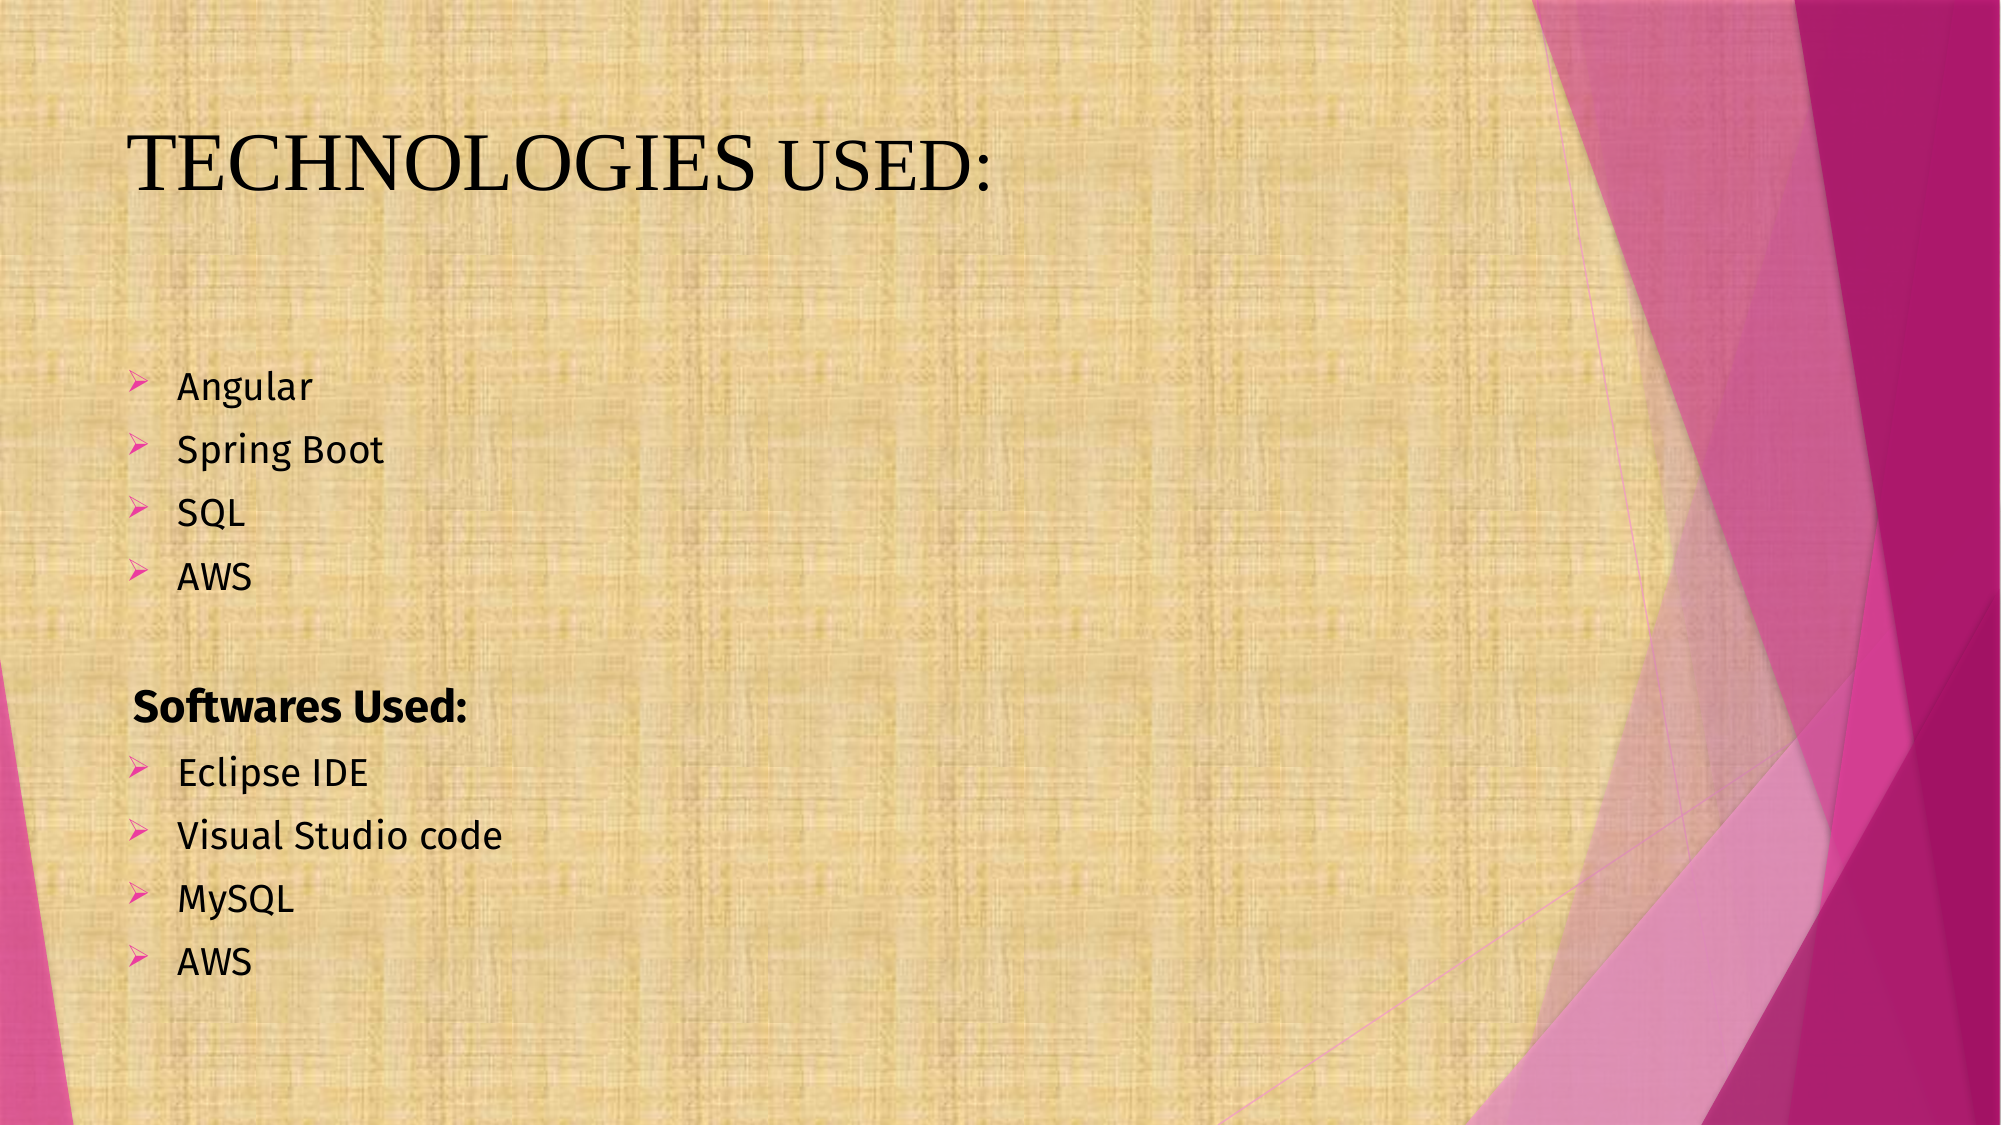

# TECHNOLOGIES USED:
Angular
Spring Boot
SQL
AWS

 Softwares Used:
Eclipse IDE
Visual Studio code
MySQL
AWS